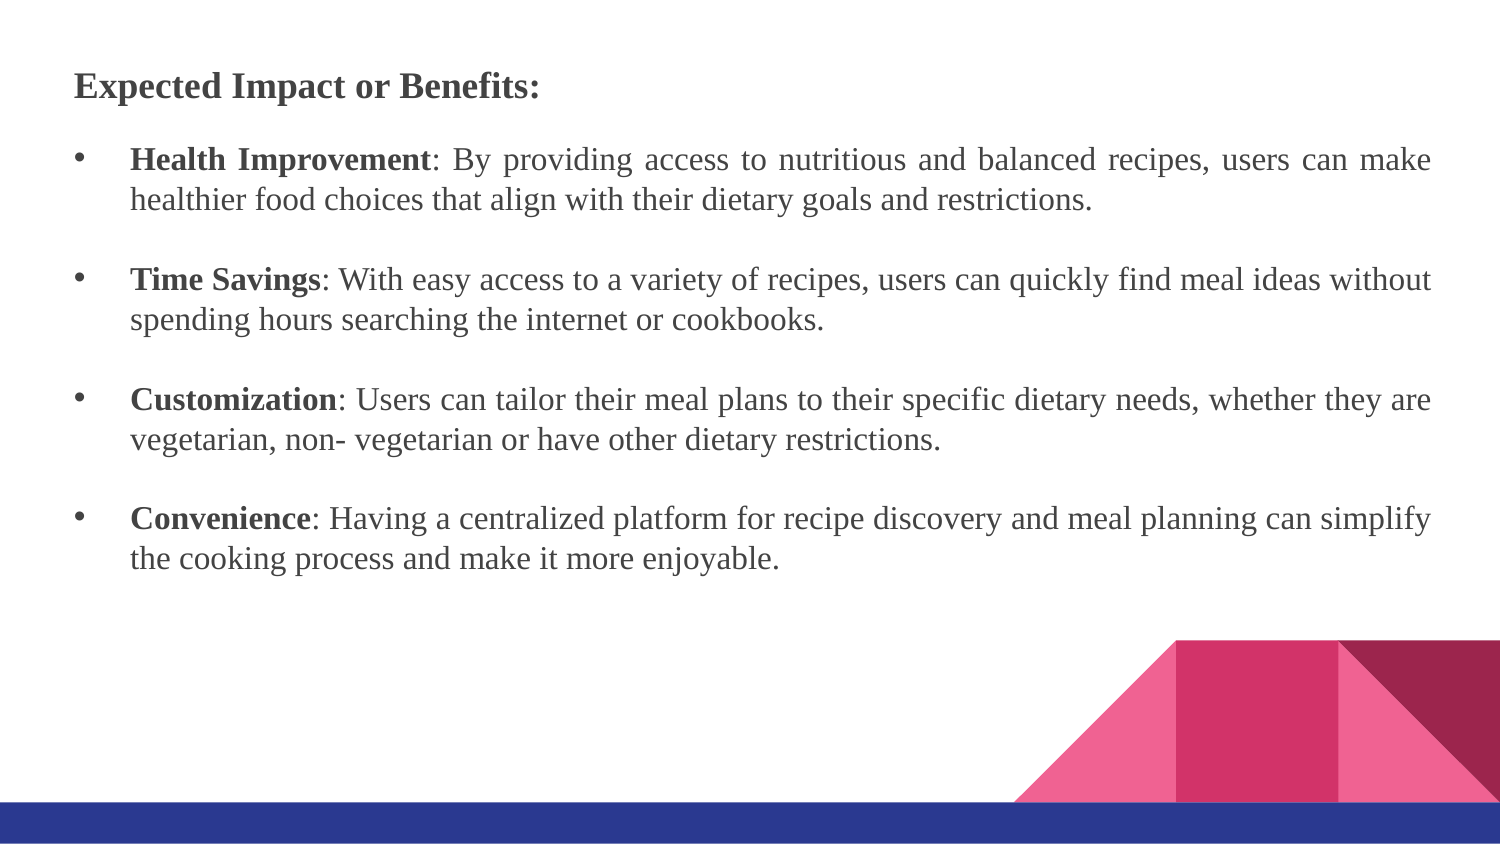

Expected Impact or Benefits:

Health Improvement: By providing access to nutritious and balanced recipes, users can make healthier food choices that align with their dietary goals and restrictions.

Time Savings: With easy access to a variety of recipes, users can quickly find meal ideas without spending hours searching the internet or cookbooks.

Customization: Users can tailor their meal plans to their specific dietary needs, whether they are vegetarian, non- vegetarian or have other dietary restrictions.

Convenience: Having a centralized platform for recipe discovery and meal planning can simplify the cooking process and make it more enjoyable.